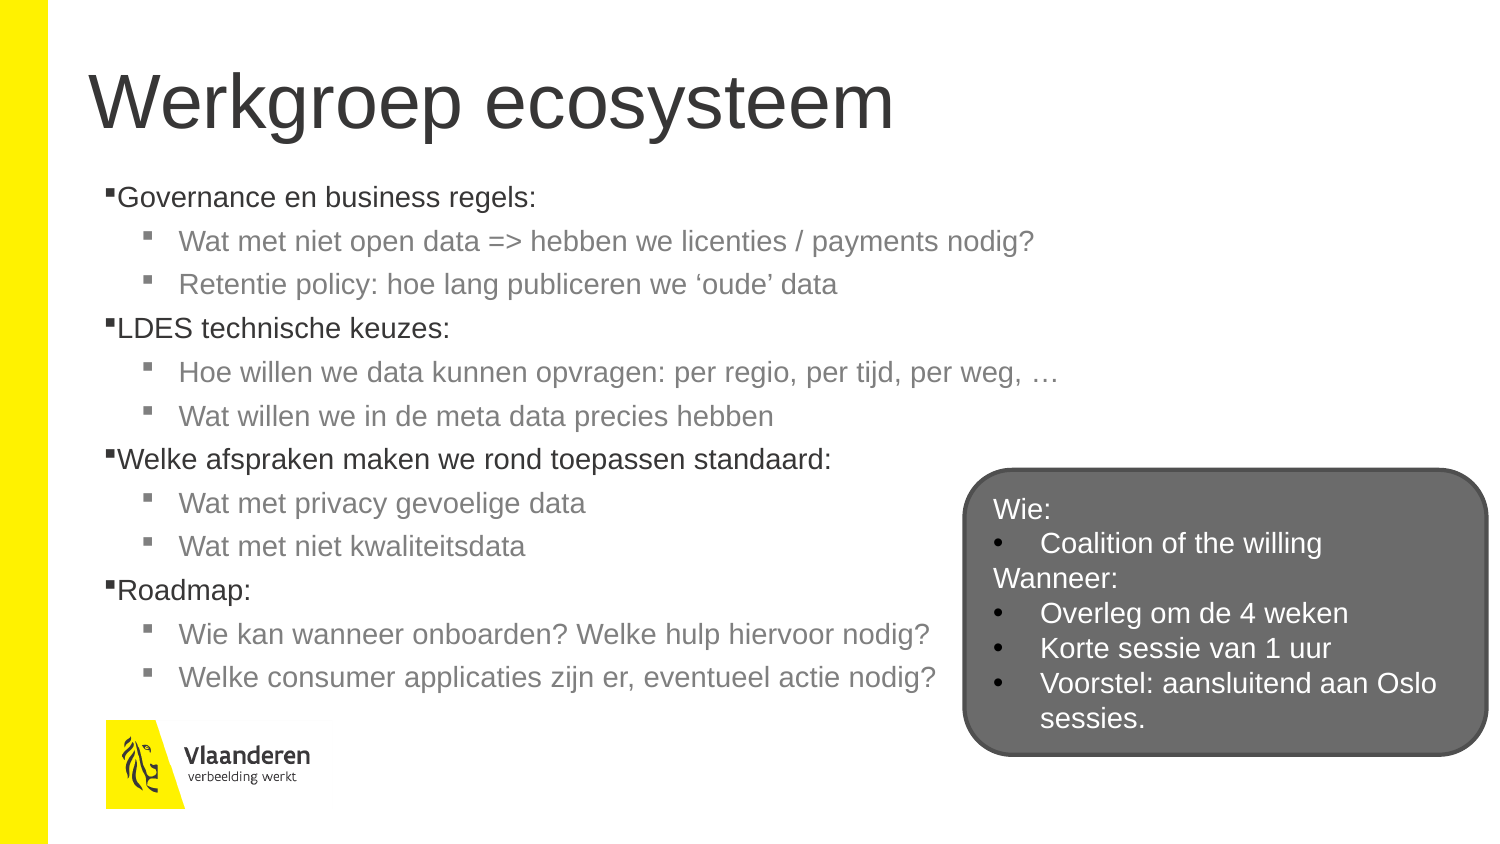

# Werkgroep ecosysteem
Governance en business regels:
Wat met niet open data => hebben we licenties / payments nodig?
Retentie policy: hoe lang publiceren we ‘oude’ data
LDES technische keuzes:
Hoe willen we data kunnen opvragen: per regio, per tijd, per weg, …
Wat willen we in de meta data precies hebben
Welke afspraken maken we rond toepassen standaard:
Wat met privacy gevoelige data
Wat met niet kwaliteitsdata
Roadmap:
Wie kan wanneer onboarden? Welke hulp hiervoor nodig?
Welke consumer applicaties zijn er, eventueel actie nodig?

Wie:
Coalition of the willing
Wanneer:
Overleg om de 4 weken
Korte sessie van 1 uur
Voorstel: aansluitend aan Oslo sessies.